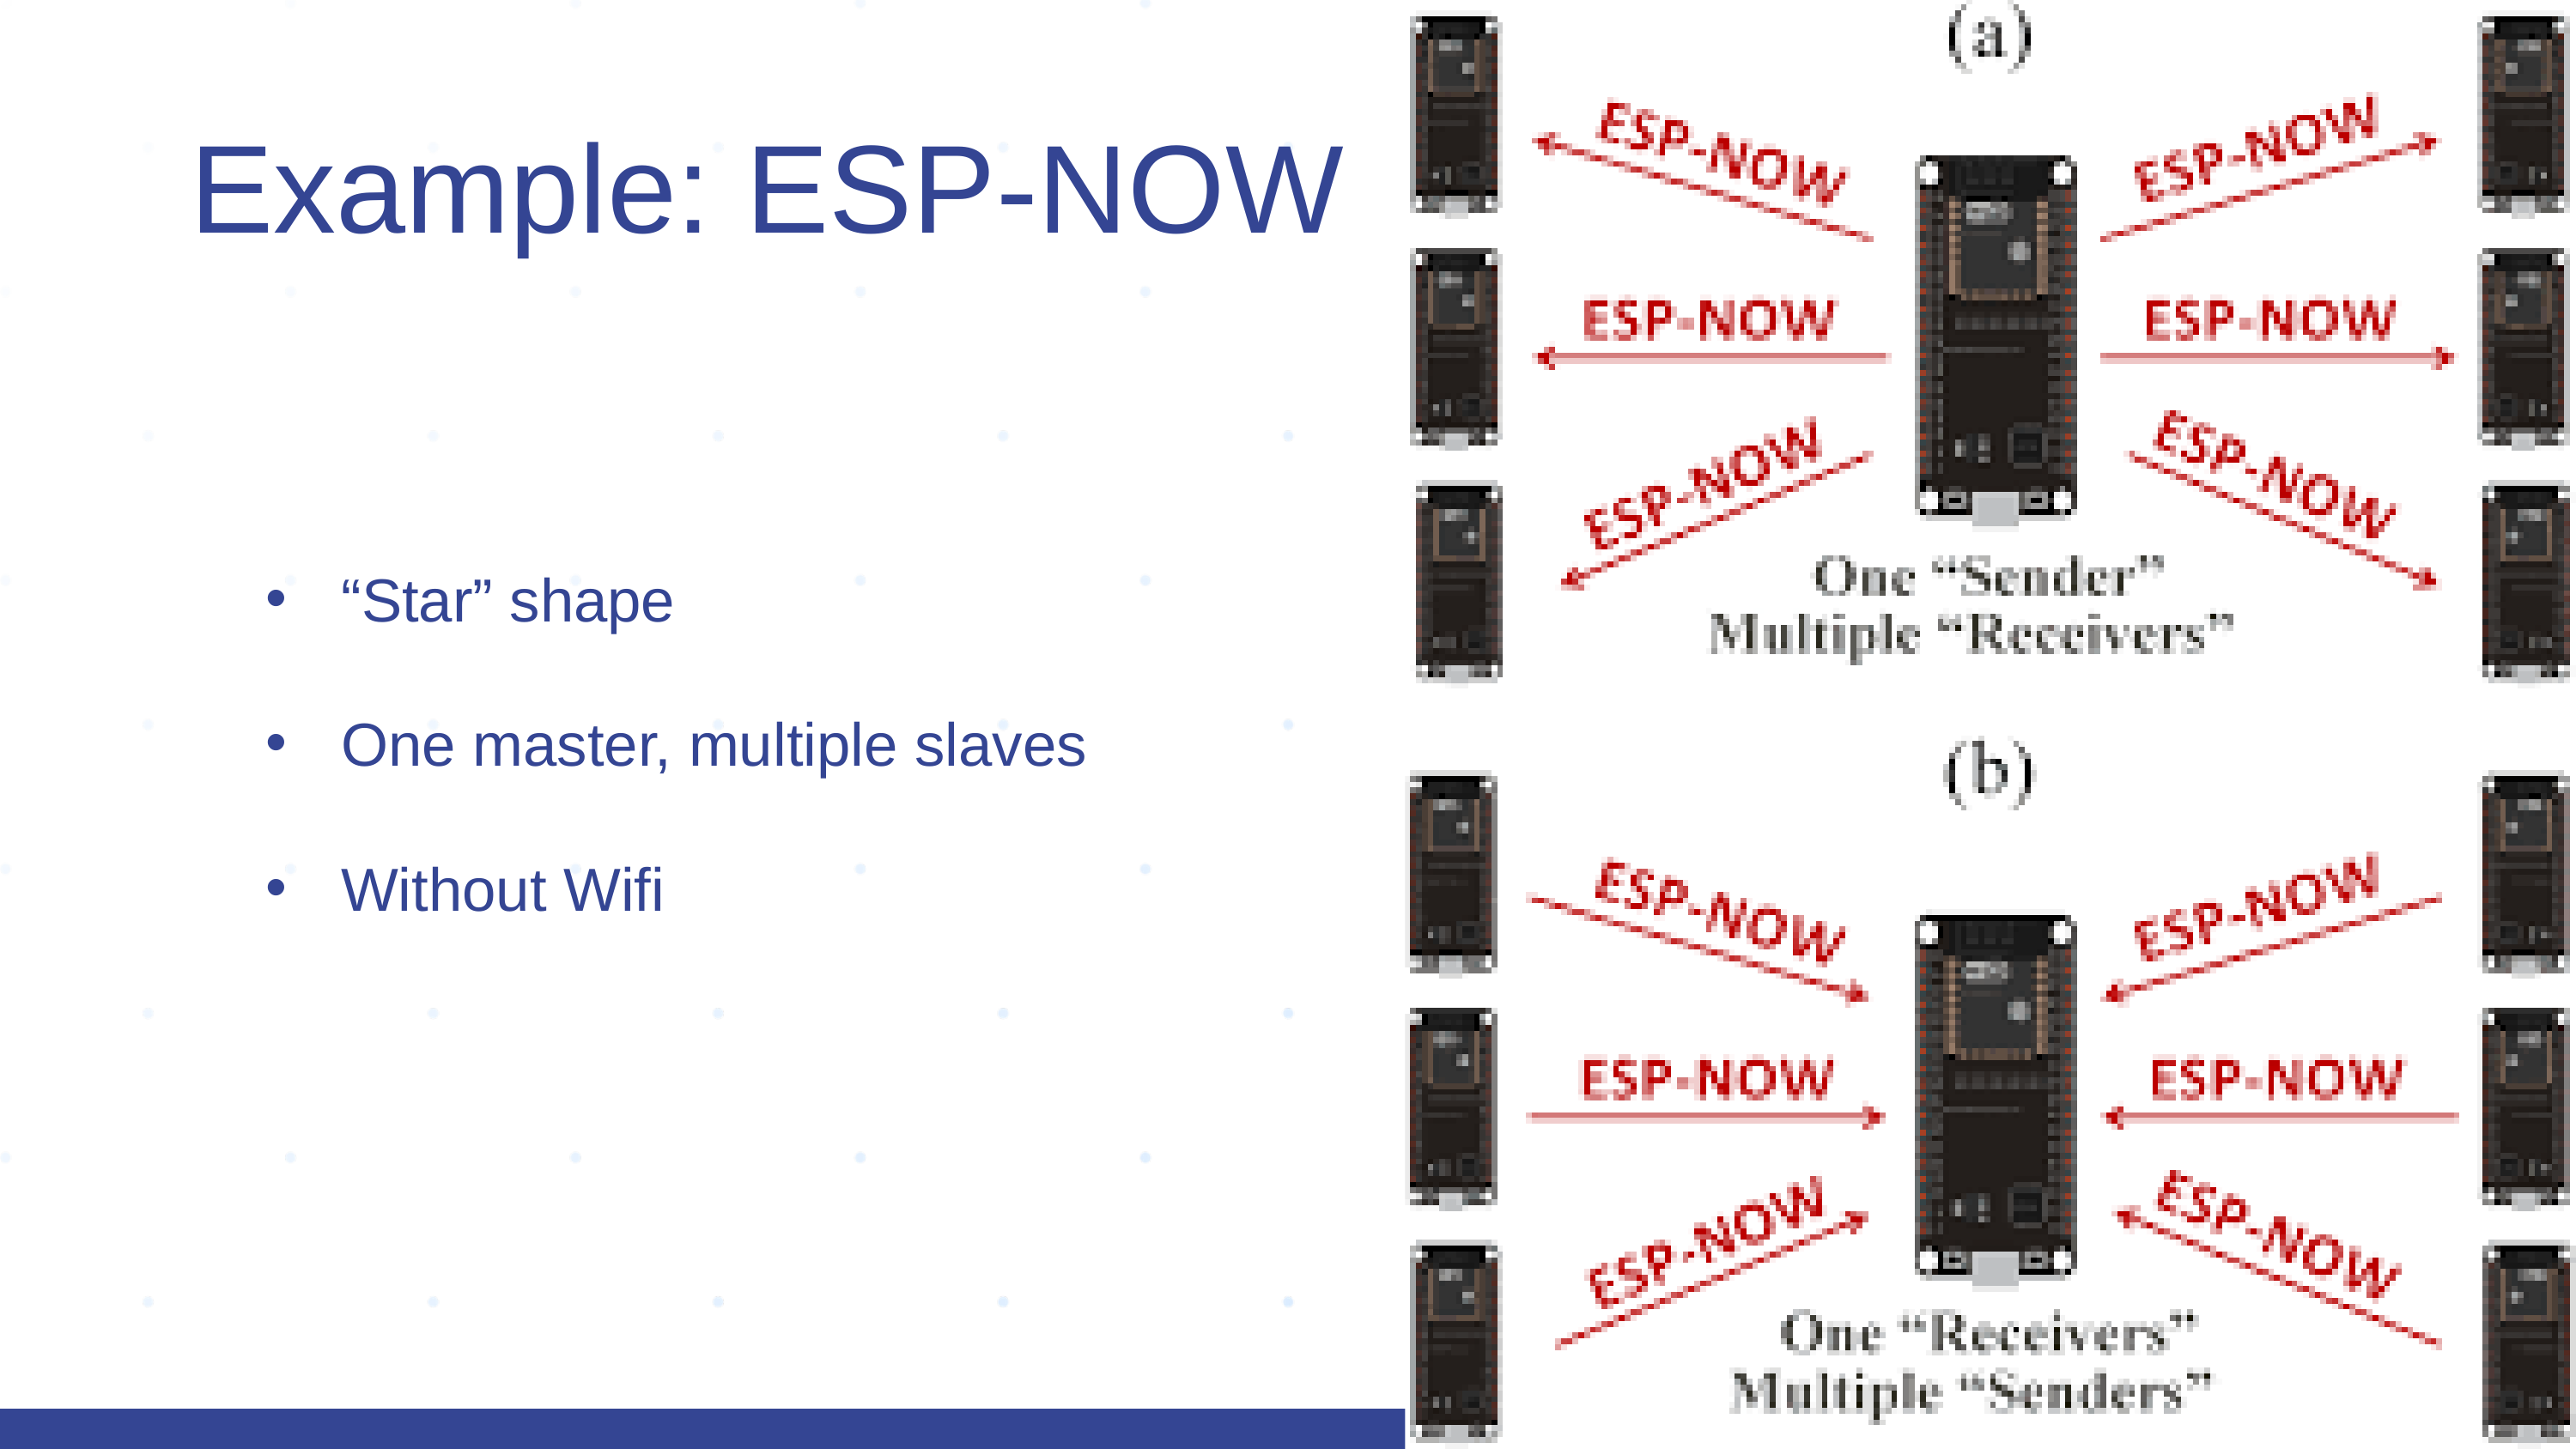

Example: ESP-NOW
“Star” shape
One master, multiple slaves
Without Wifi